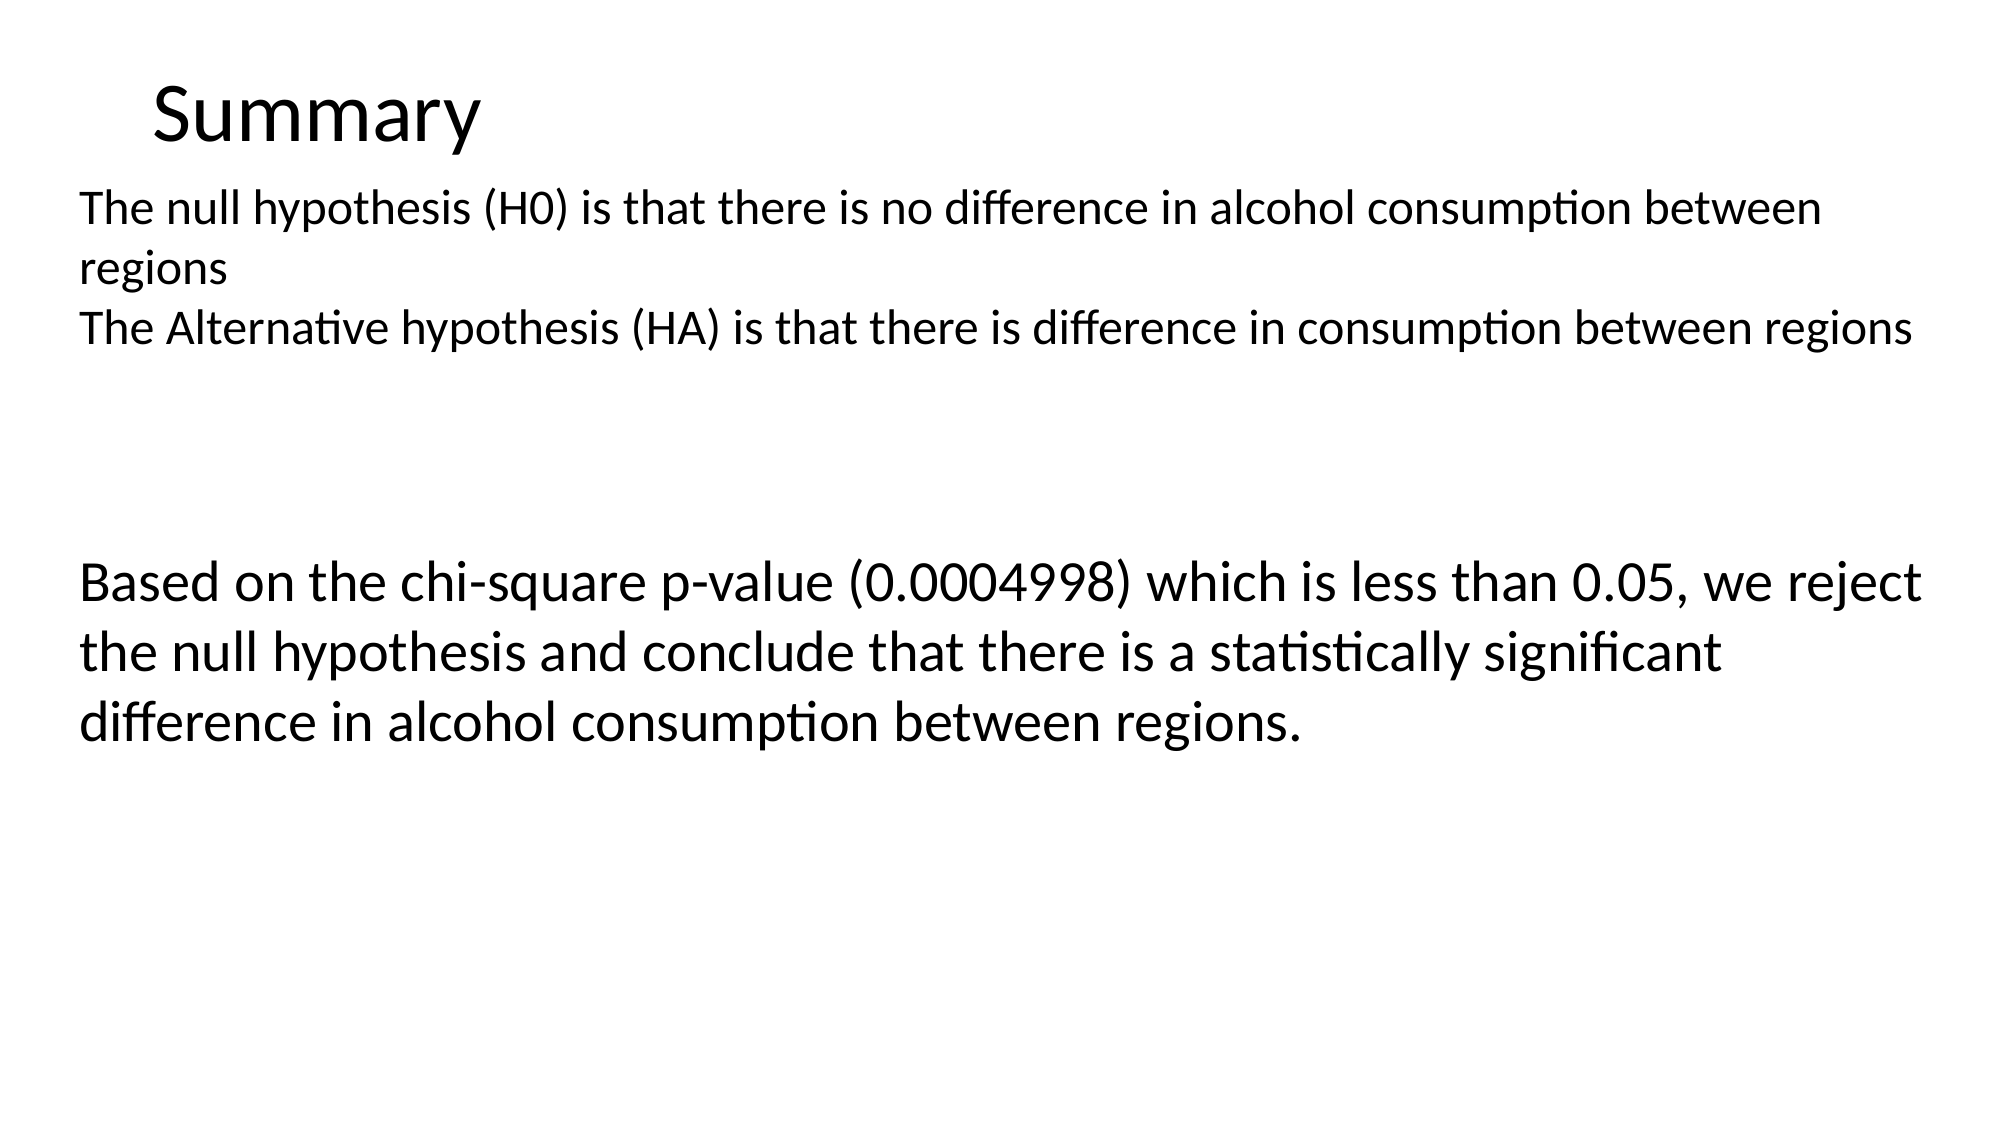

# Summary
The null hypothesis (H0) is that there is no difference in alcohol consumption between regions
The Alternative hypothesis (HA) is that there is difference in consumption between regions
Based on the chi-square p-value (0.0004998) which is less than 0.05, we reject the null hypothesis and conclude that there is a statistically significant difference in alcohol consumption between regions.